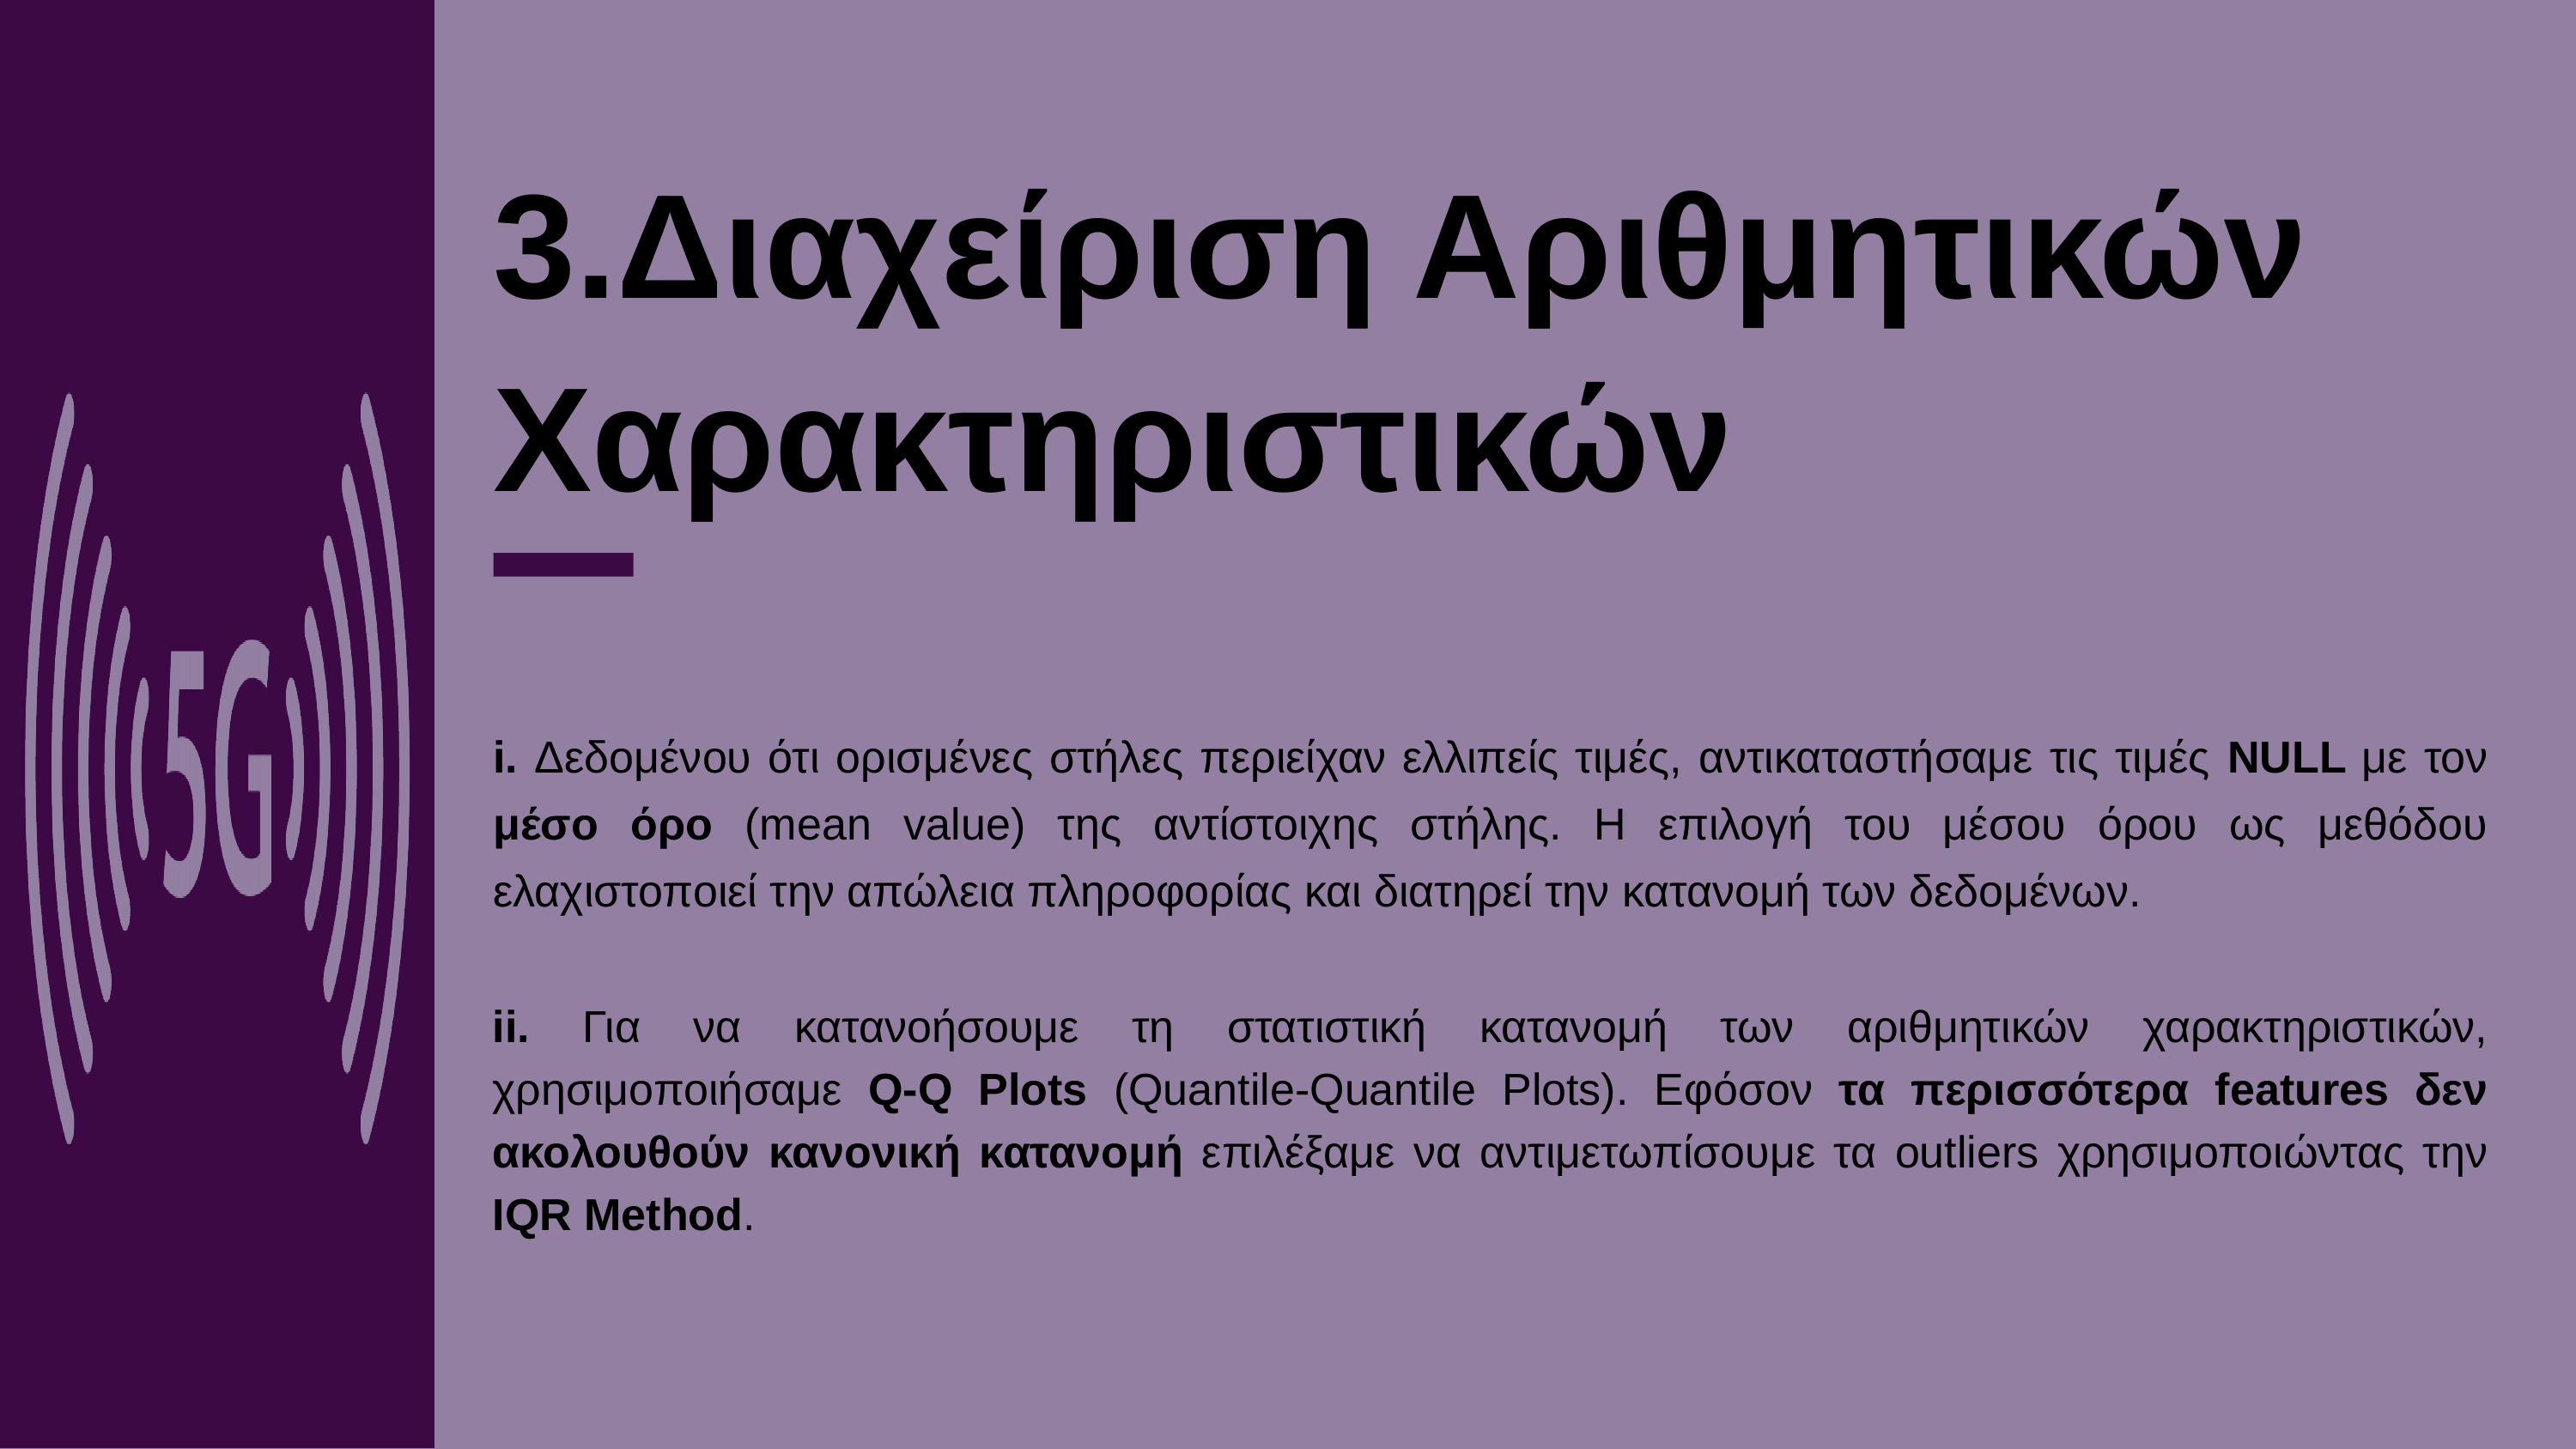

3.Διαχείριση Αριθμητικών Χαρακτηριστικών

i. Δεδομένου ότι ορισμένες στήλες περιείχαν ελλιπείς τιμές, αντικαταστήσαμε τις τιμές NULL με τον μέσο όρο (mean value) της αντίστοιχης στήλης. Η επιλογή του μέσου όρου ως μεθόδου ελαχιστοποιεί την απώλεια πληροφορίας και διατηρεί την κατανομή των δεδομένων.
ii. Για να κατανοήσουμε τη στατιστική κατανομή των αριθμητικών χαρακτηριστικών, χρησιμοποιήσαμε Q-Q Plots (Quantile-Quantile Plots). Εφόσον τα περισσότερα features δεν ακολουθούν κανονική κατανομή επιλέξαμε να αντιμετωπίσουμε τα outliers χρησιμοποιώντας την IQR Method.